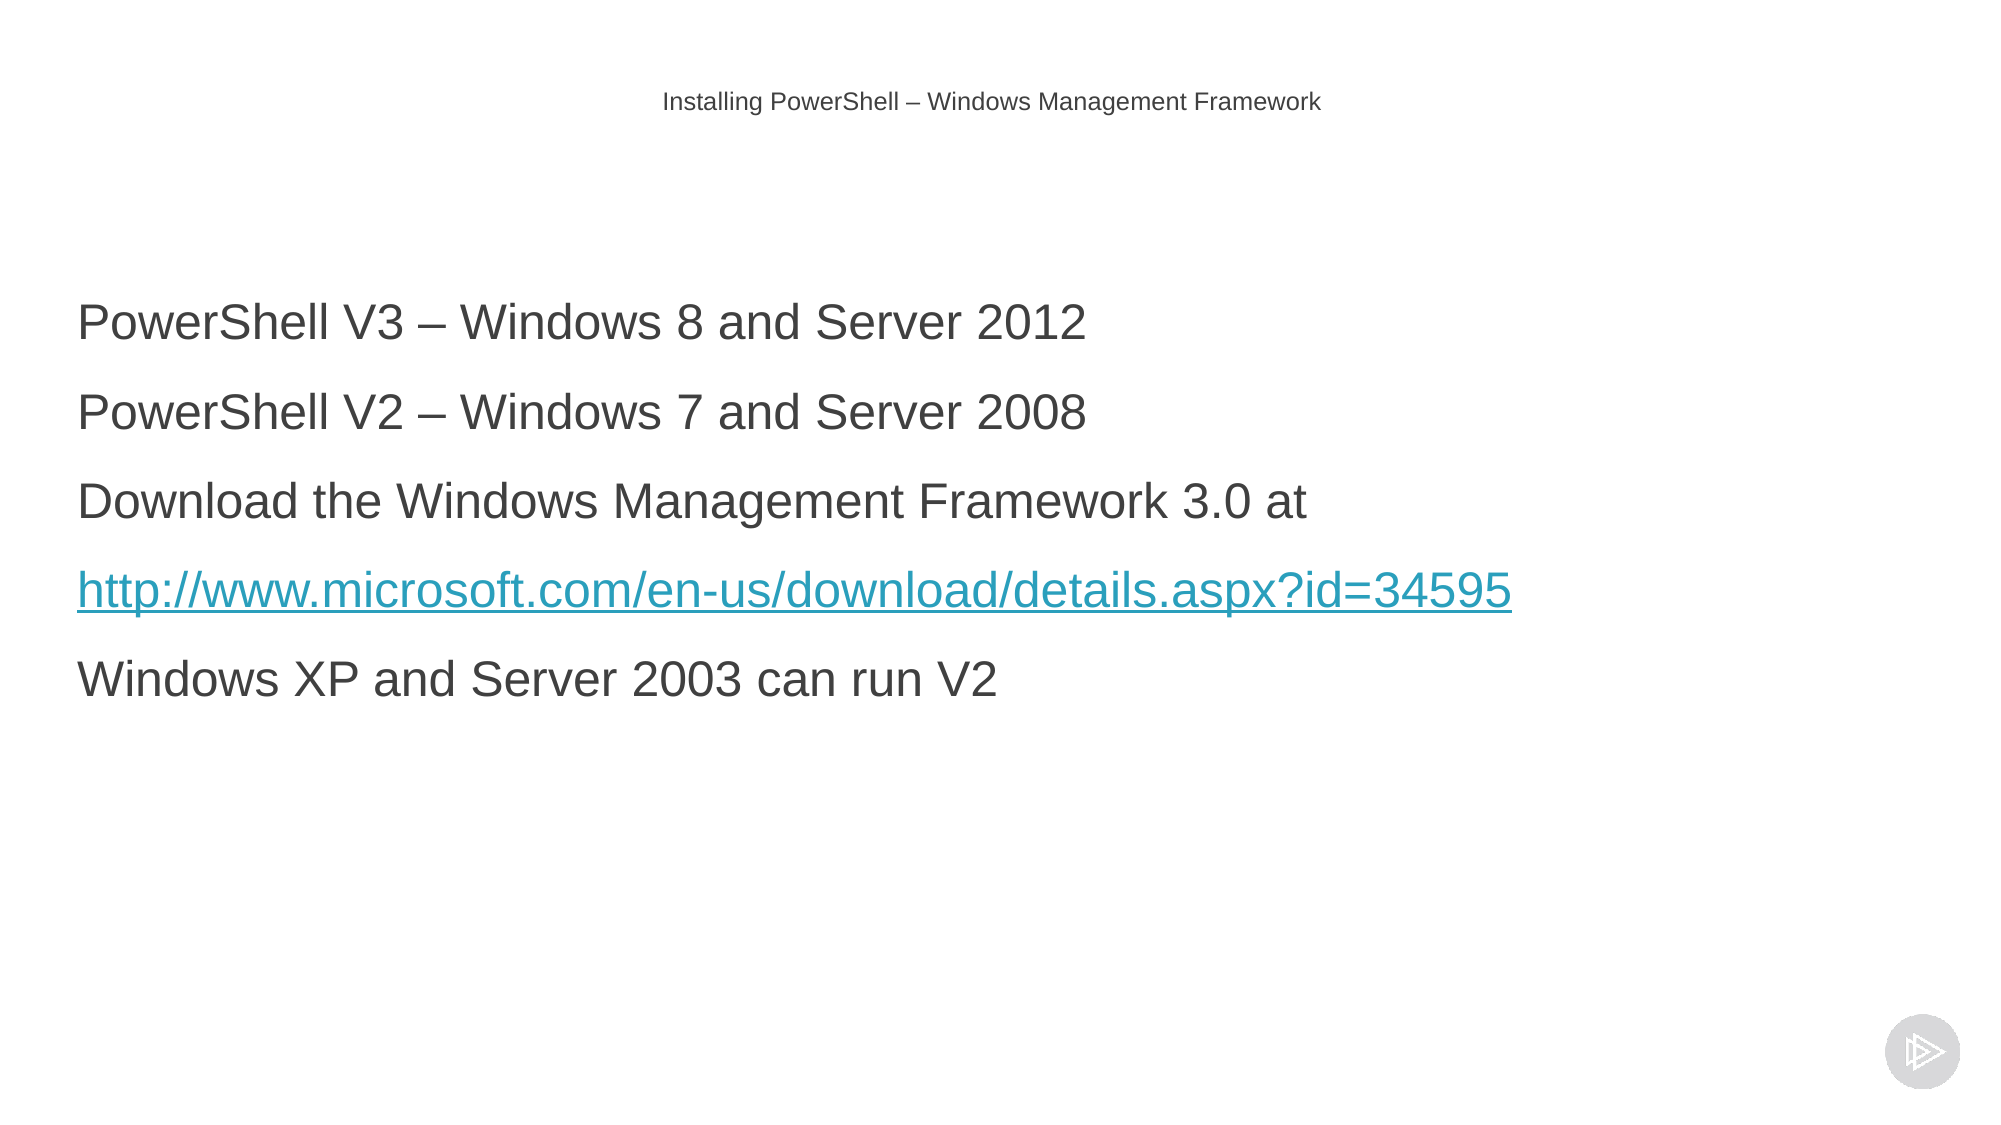

# Installing PowerShell – Windows Management Framework
PowerShell V3 – Windows 8 and Server 2012
PowerShell V2 – Windows 7 and Server 2008
Download the Windows Management Framework 3.0 at
http://www.microsoft.com/en-us/download/details.aspx?id=34595
Windows XP and Server 2003 can run V2